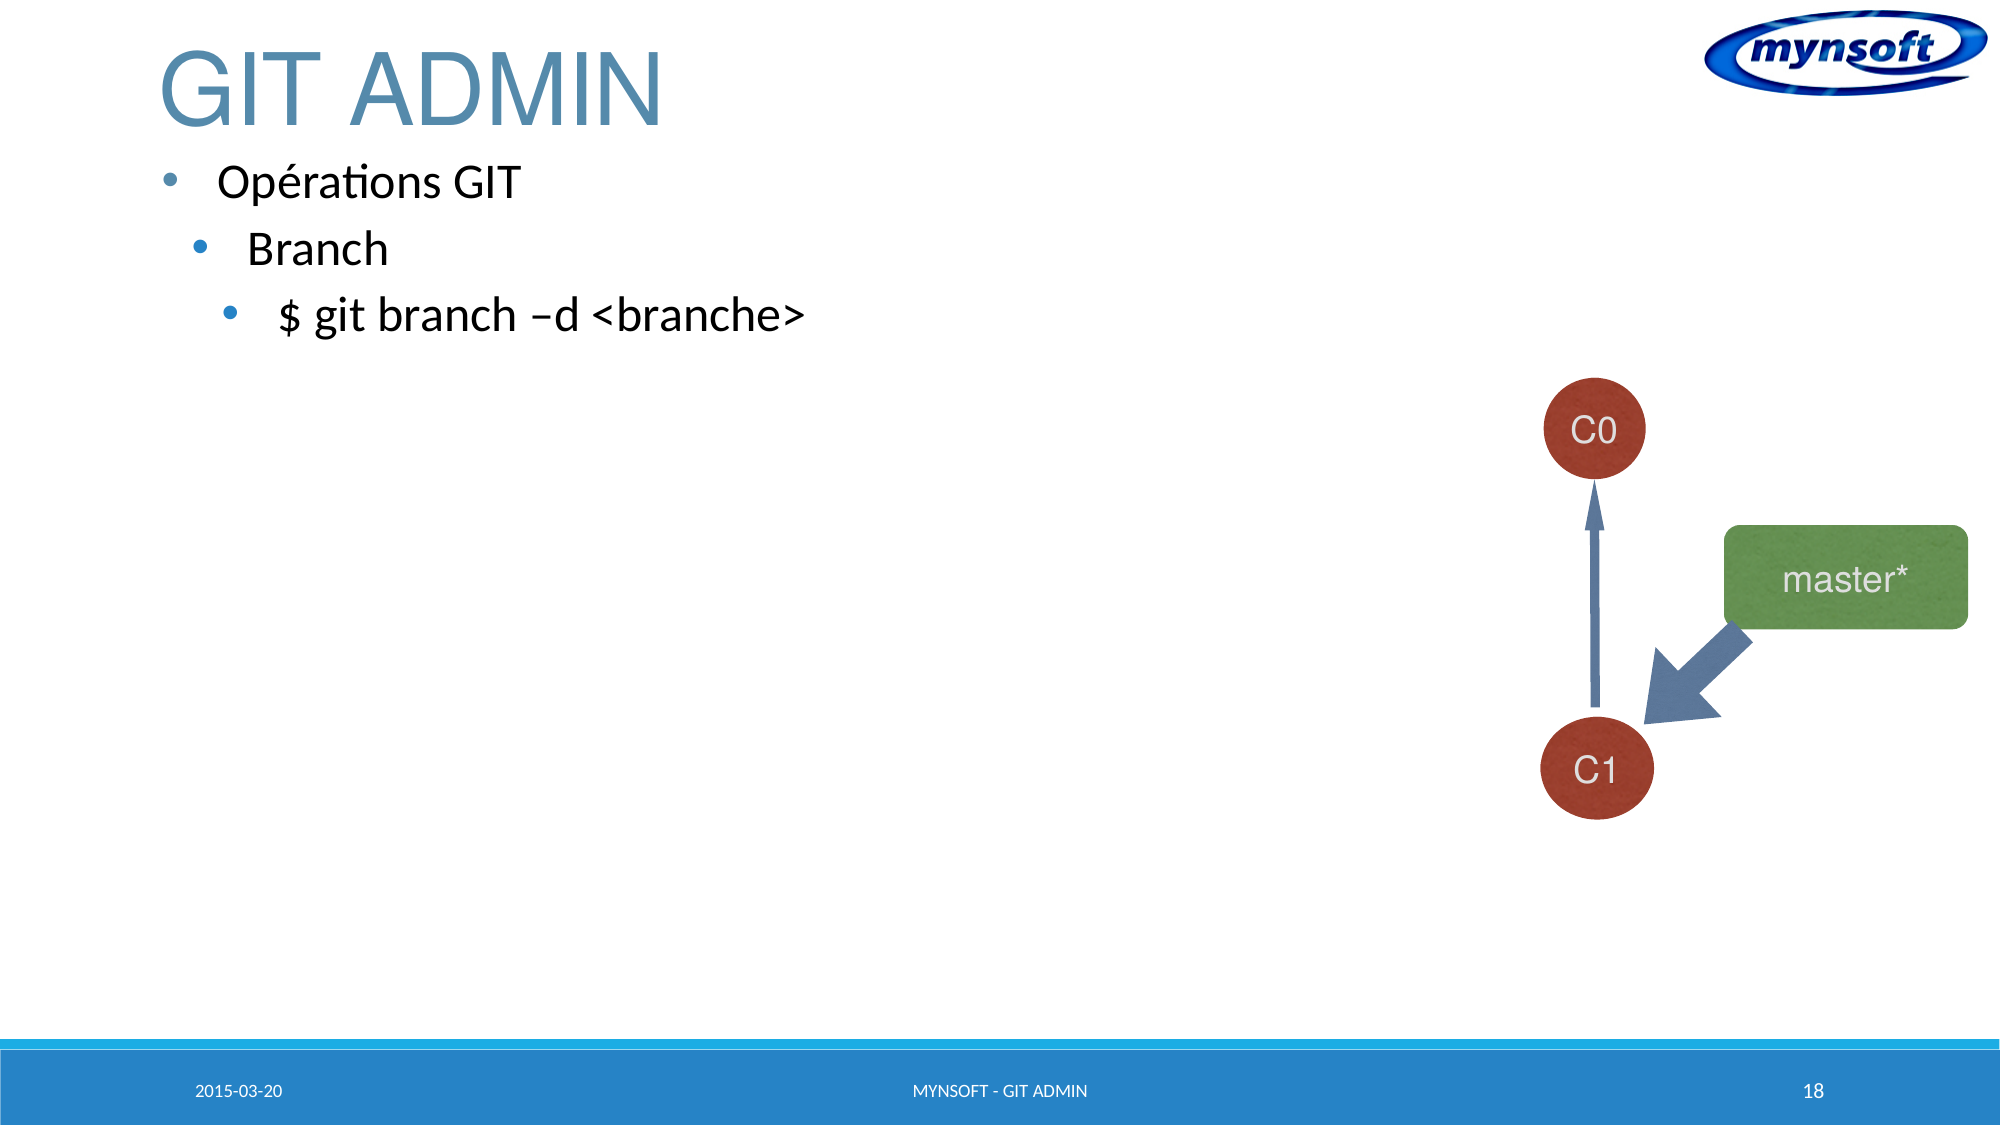

# GIT ADMIN
Opérations GIT
Branch
$ git branch –d <branche>

C0

master*

C1
2015-03-20
MYNSOFT - GIT ADMIN
18